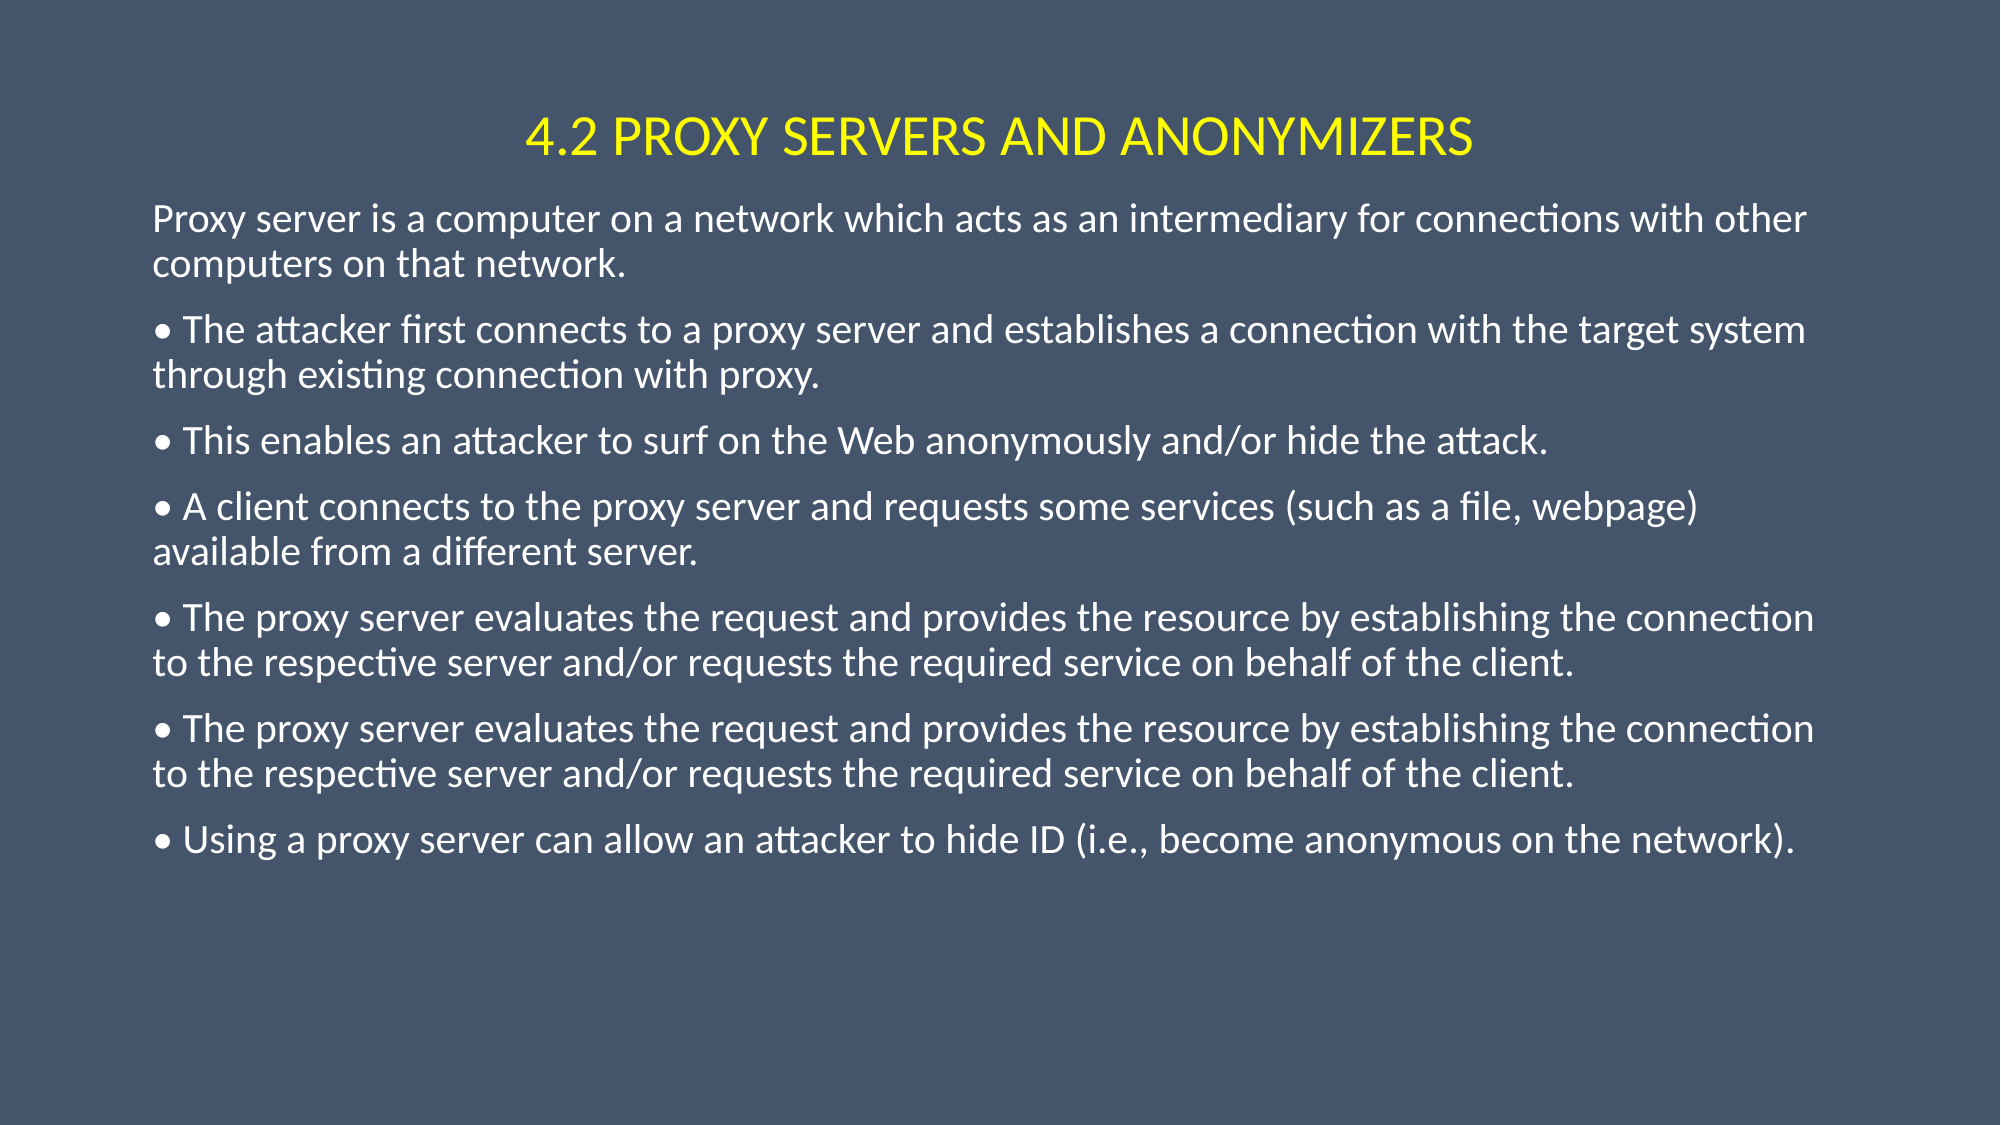

# 4.2 PROXY SERVERS AND ANONYMIZERS
Proxy server is a computer on a network which acts as an intermediary for connections with other computers on that network.
• The attacker first connects to a proxy server and establishes a connection with the target system through existing connection with proxy.
• This enables an attacker to surf on the Web anonymously and/or hide the attack.
• A client connects to the proxy server and requests some services (such as a file, webpage) available from a different server.
• The proxy server evaluates the request and provides the resource by establishing the connection to the respective server and/or requests the required service on behalf of the client.
• The proxy server evaluates the request and provides the resource by establishing the connection to the respective server and/or requests the required service on behalf of the client.
• Using a proxy server can allow an attacker to hide ID (i.e., become anonymous on the network).